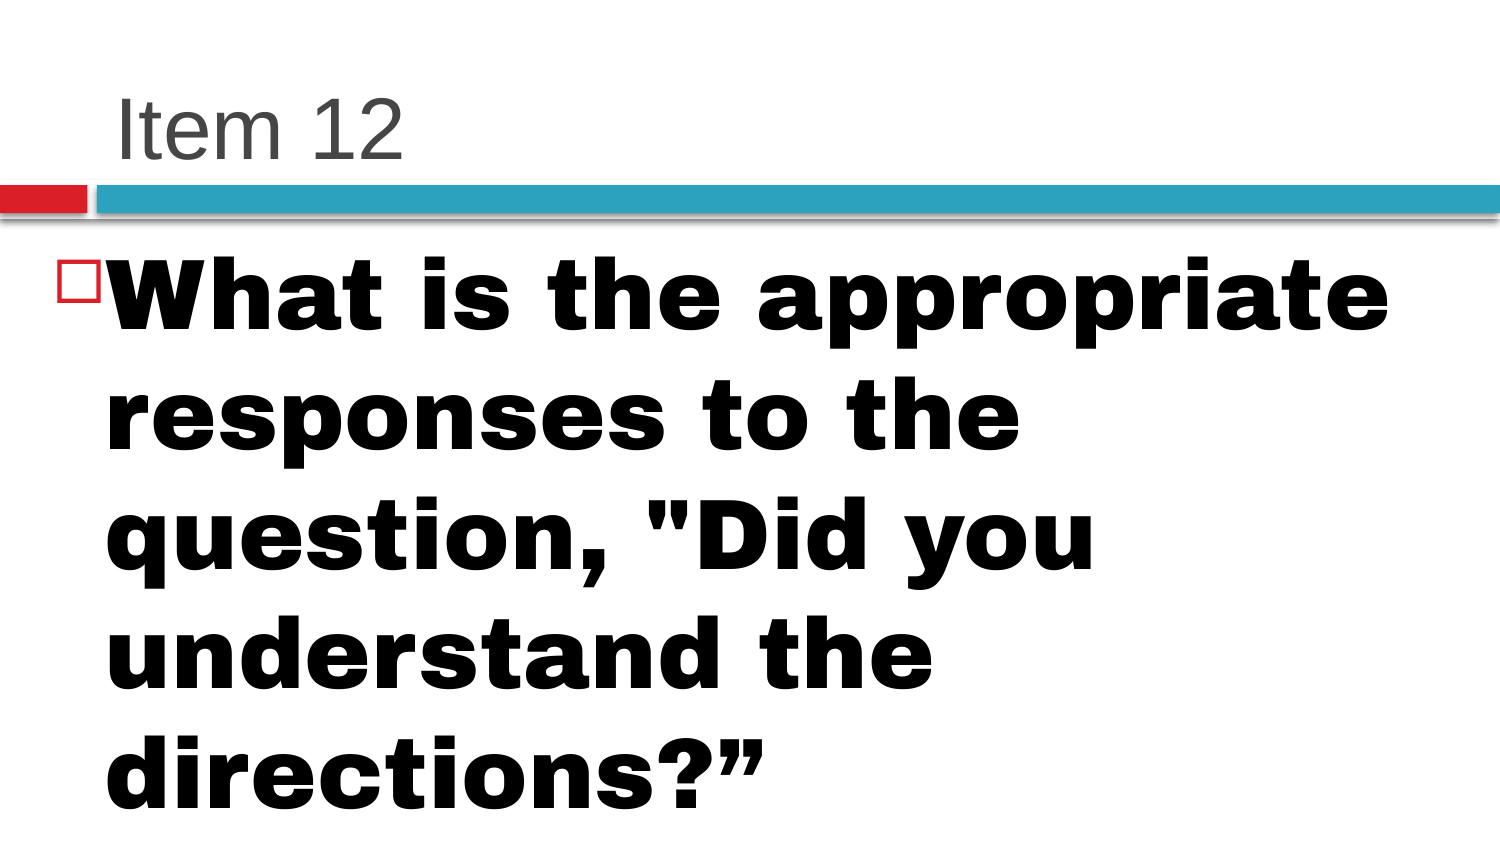

# Item 12
What is the appropriate responses to the question, "Did you understand the directions?”